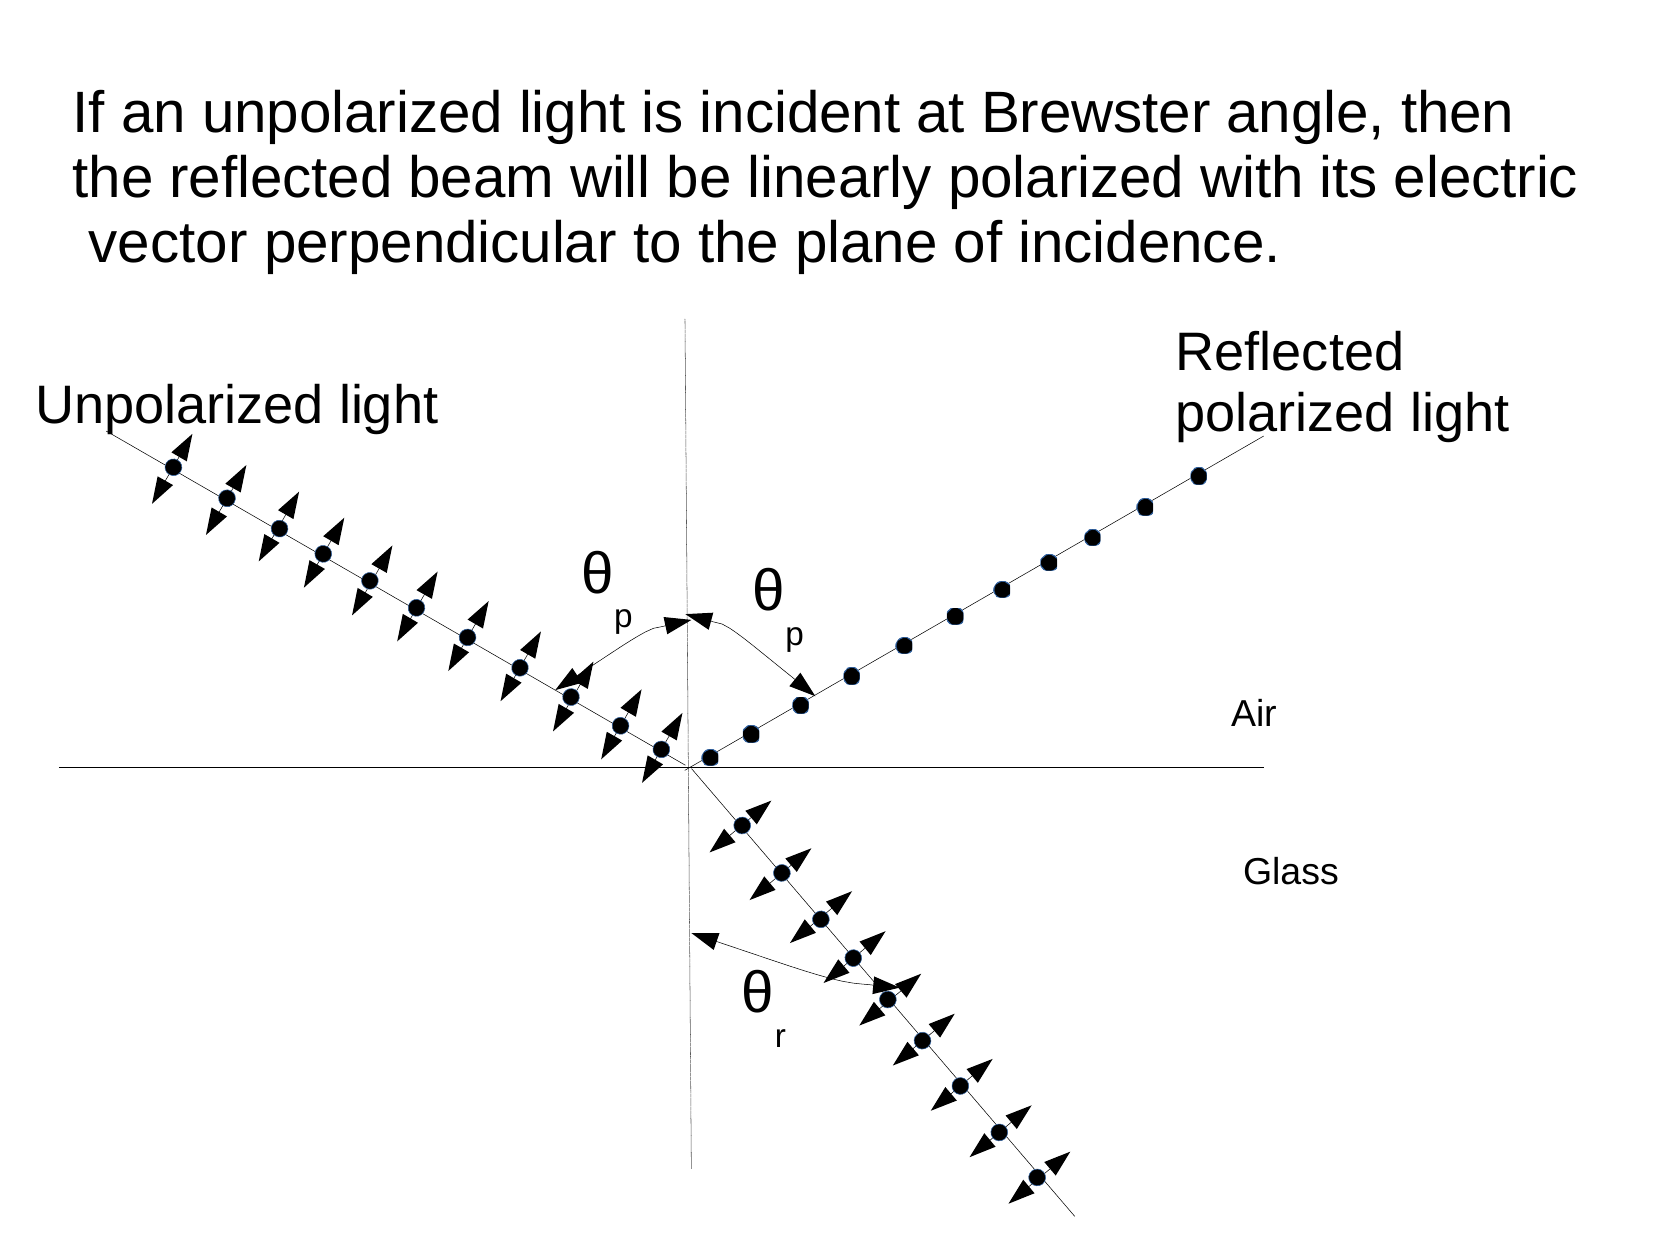

# If an unpolarized light is incident at Brewster angle, then  the reflected beam will be linearly polarized with its electric  vector perpendicular to the plane of incidence.
Reflected

Unpolarized light
polarized light
θ
p
θ
p

Air

Glass

θ
r